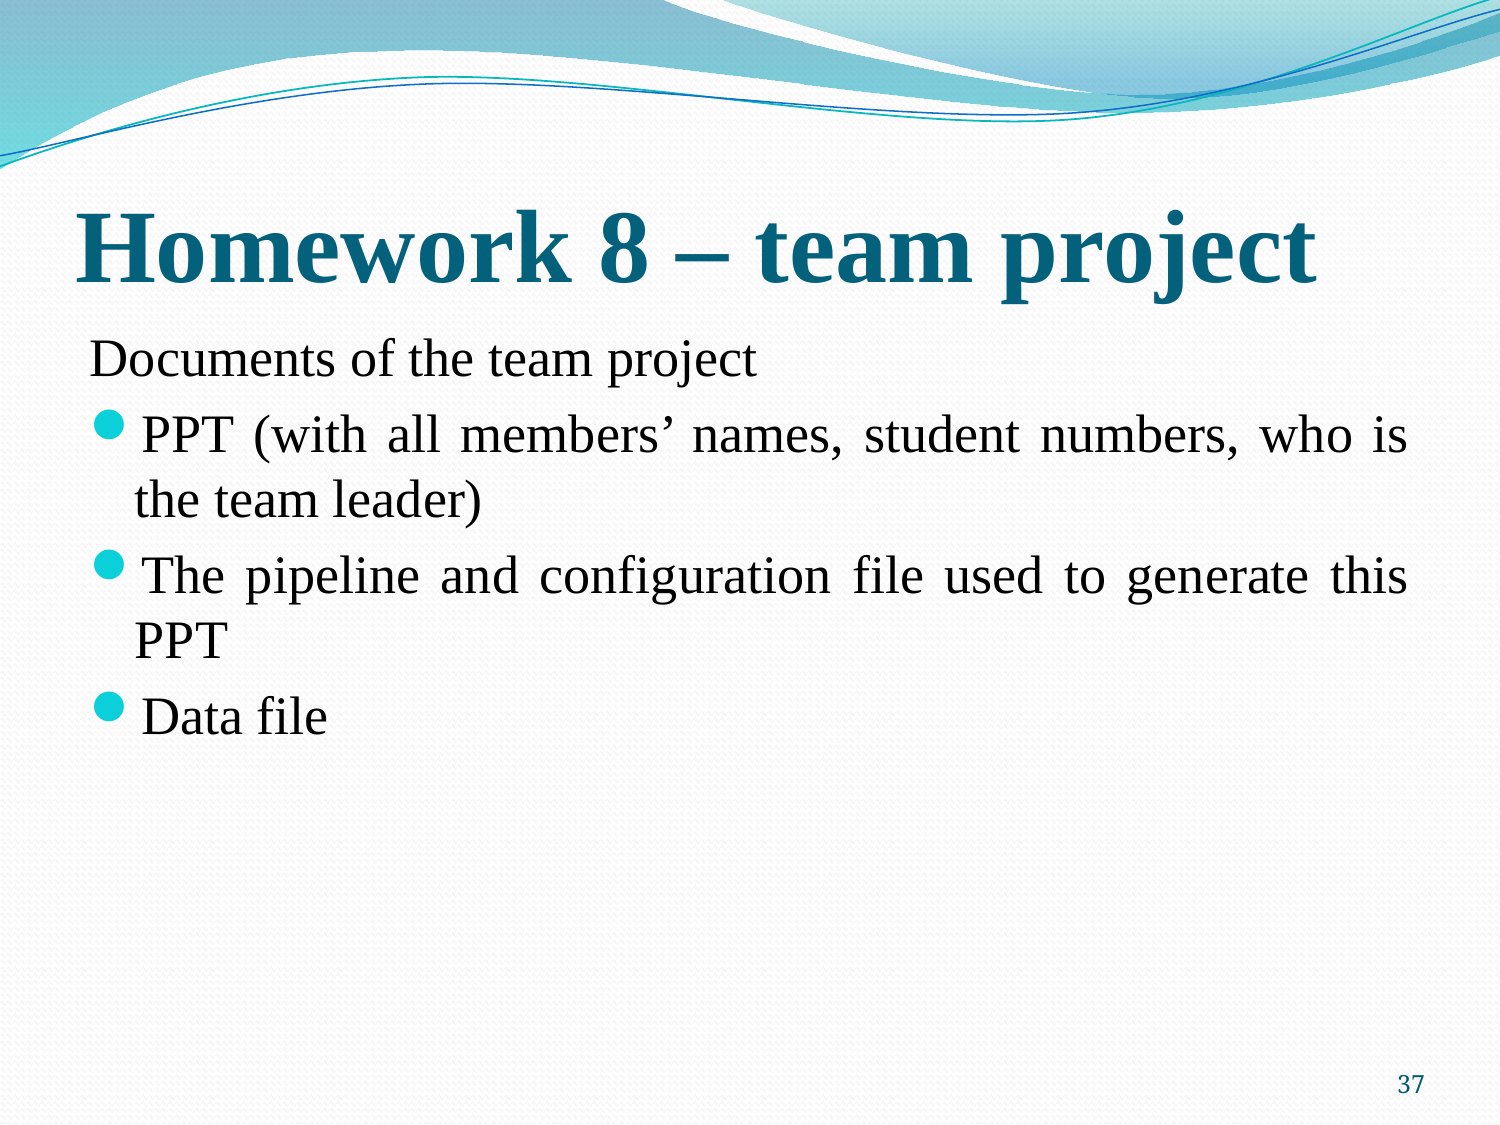

# Homework 8 – team project
Documents of the team project
PPT (with all members’ names, student numbers, who is the team leader)
The pipeline and configuration file used to generate this PPT
Data file
37